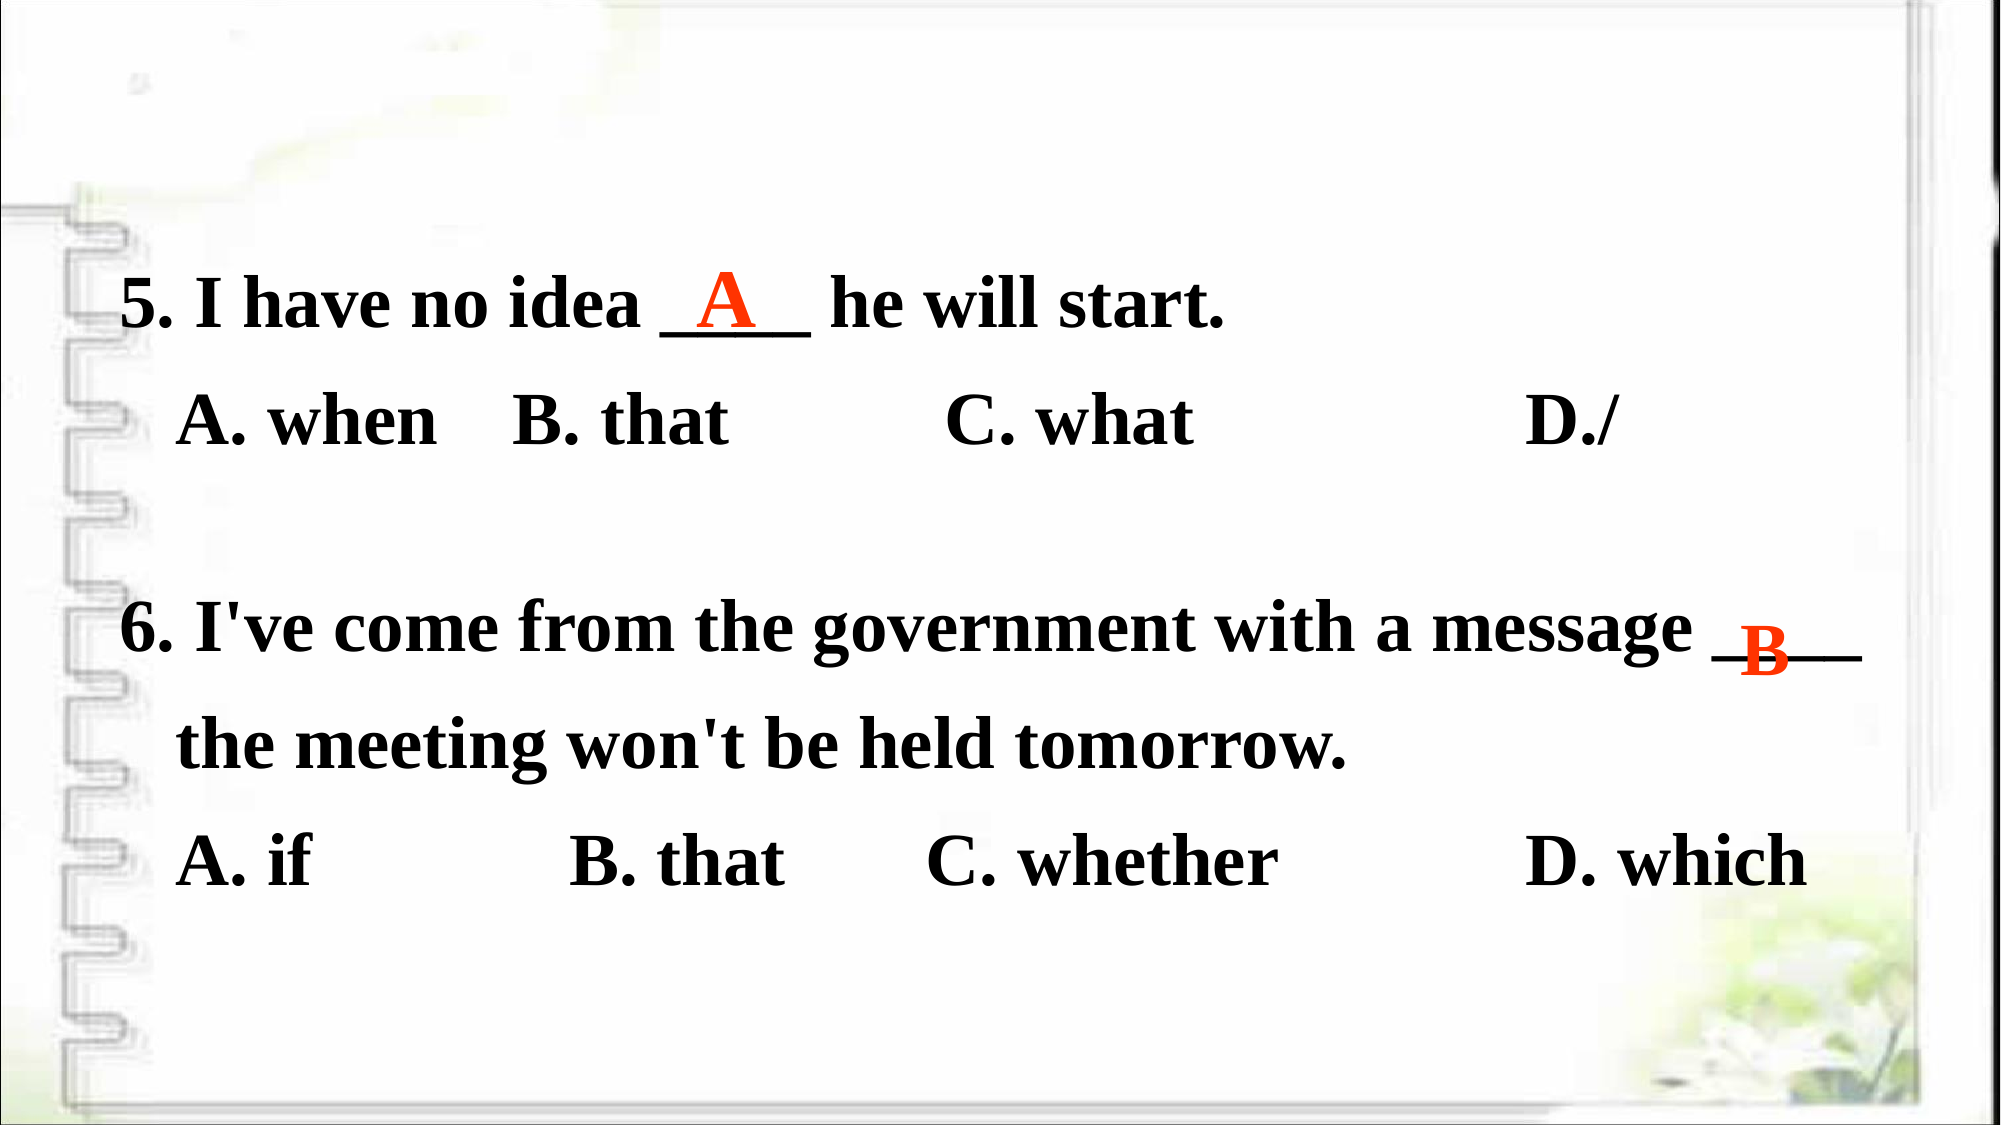

5. I have no idea ____ he will start.
A. when    B. that   	 C. what    		D./
6. I've come from the government with a message ____ the meeting won't be held tomorrow.
A. if   	     B. that  	C. whether  		D. which
A
B